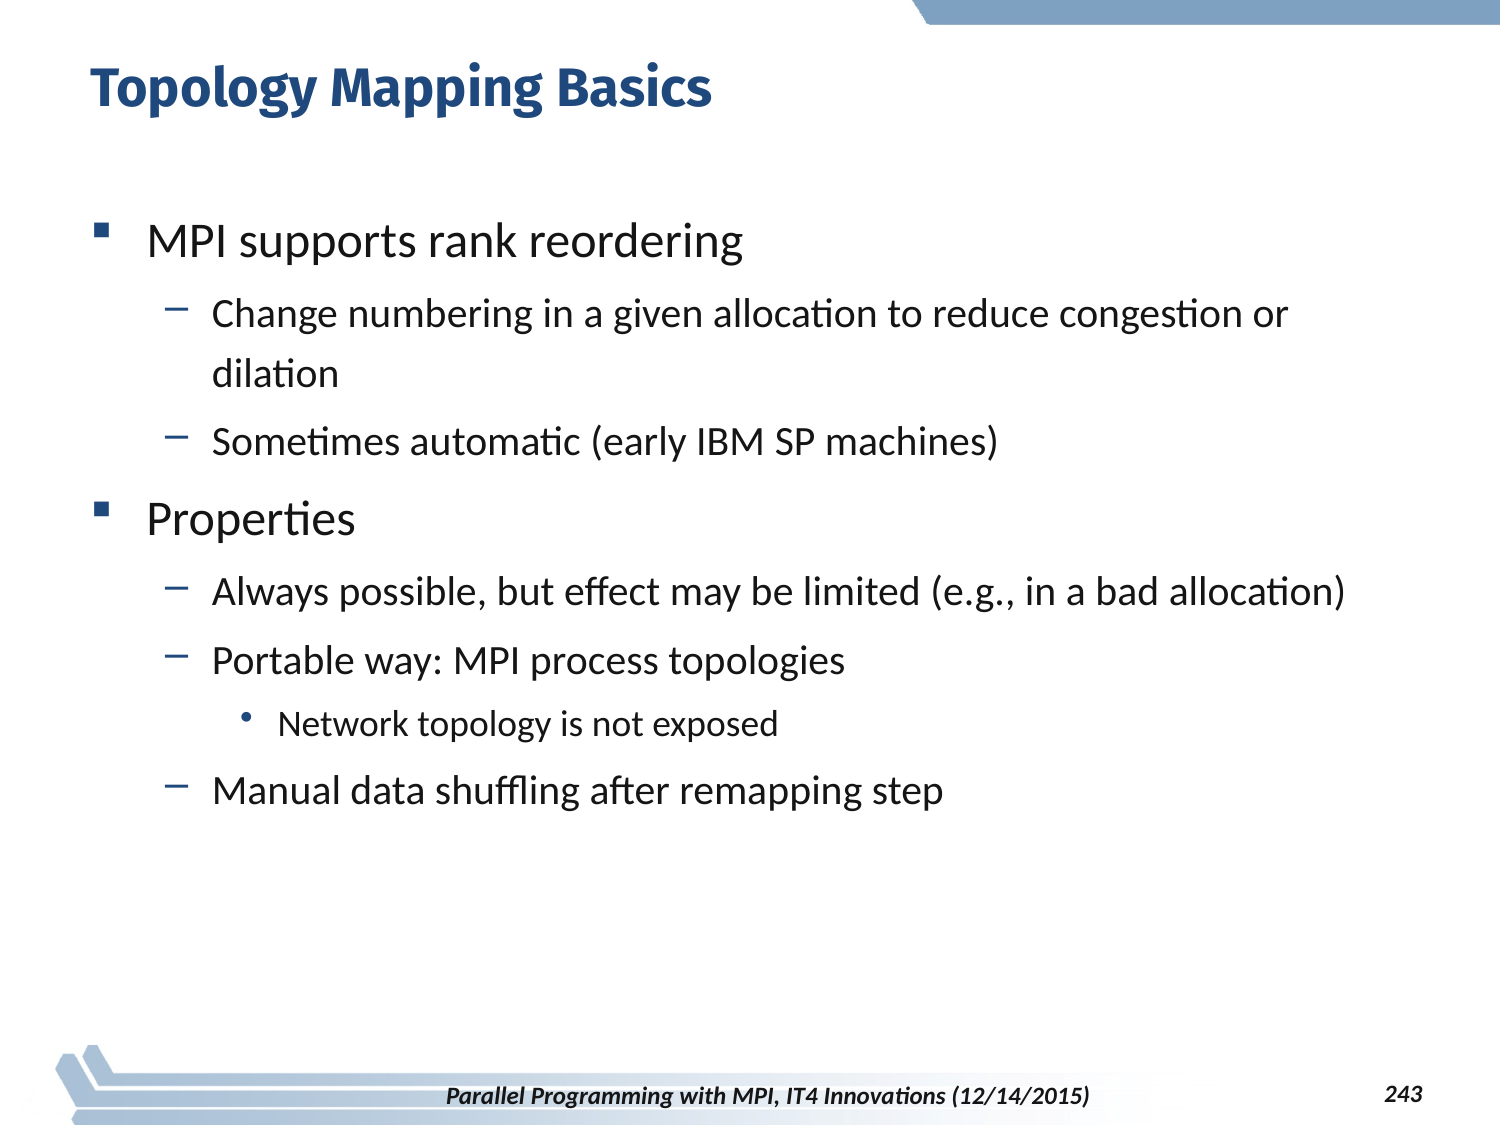

# Topology Mapping Basics
MPI supports rank reordering
Change numbering in a given allocation to reduce congestion or dilation
Sometimes automatic (early IBM SP machines)
Properties
Always possible, but effect may be limited (e.g., in a bad allocation)
Portable way: MPI process topologies
Network topology is not exposed
Manual data shuffling after remapping step
243
Parallel Programming with MPI, IT4 Innovations (12/14/2015)